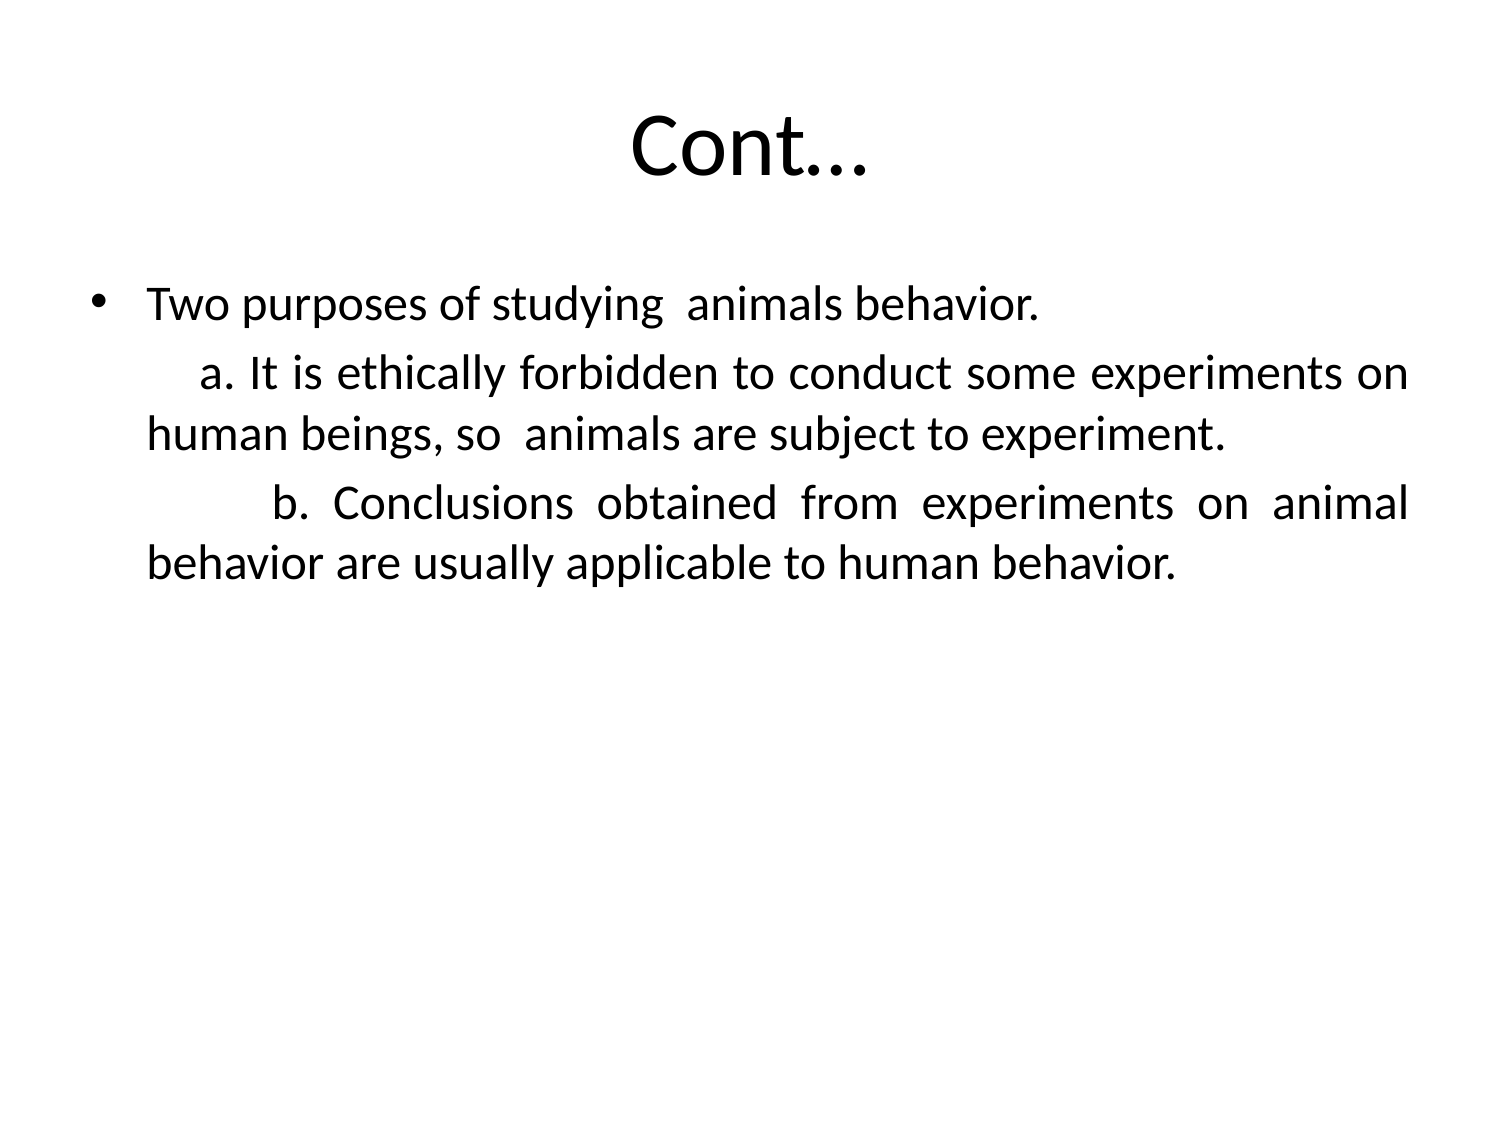

# Cont…
Two purposes of studying  animals behavior.
        a. It is ethically forbidden to conduct some experiments on human beings, so  animals are subject to experiment.
        b. Conclusions obtained from experiments on animal behavior are usually applicable to human behavior.